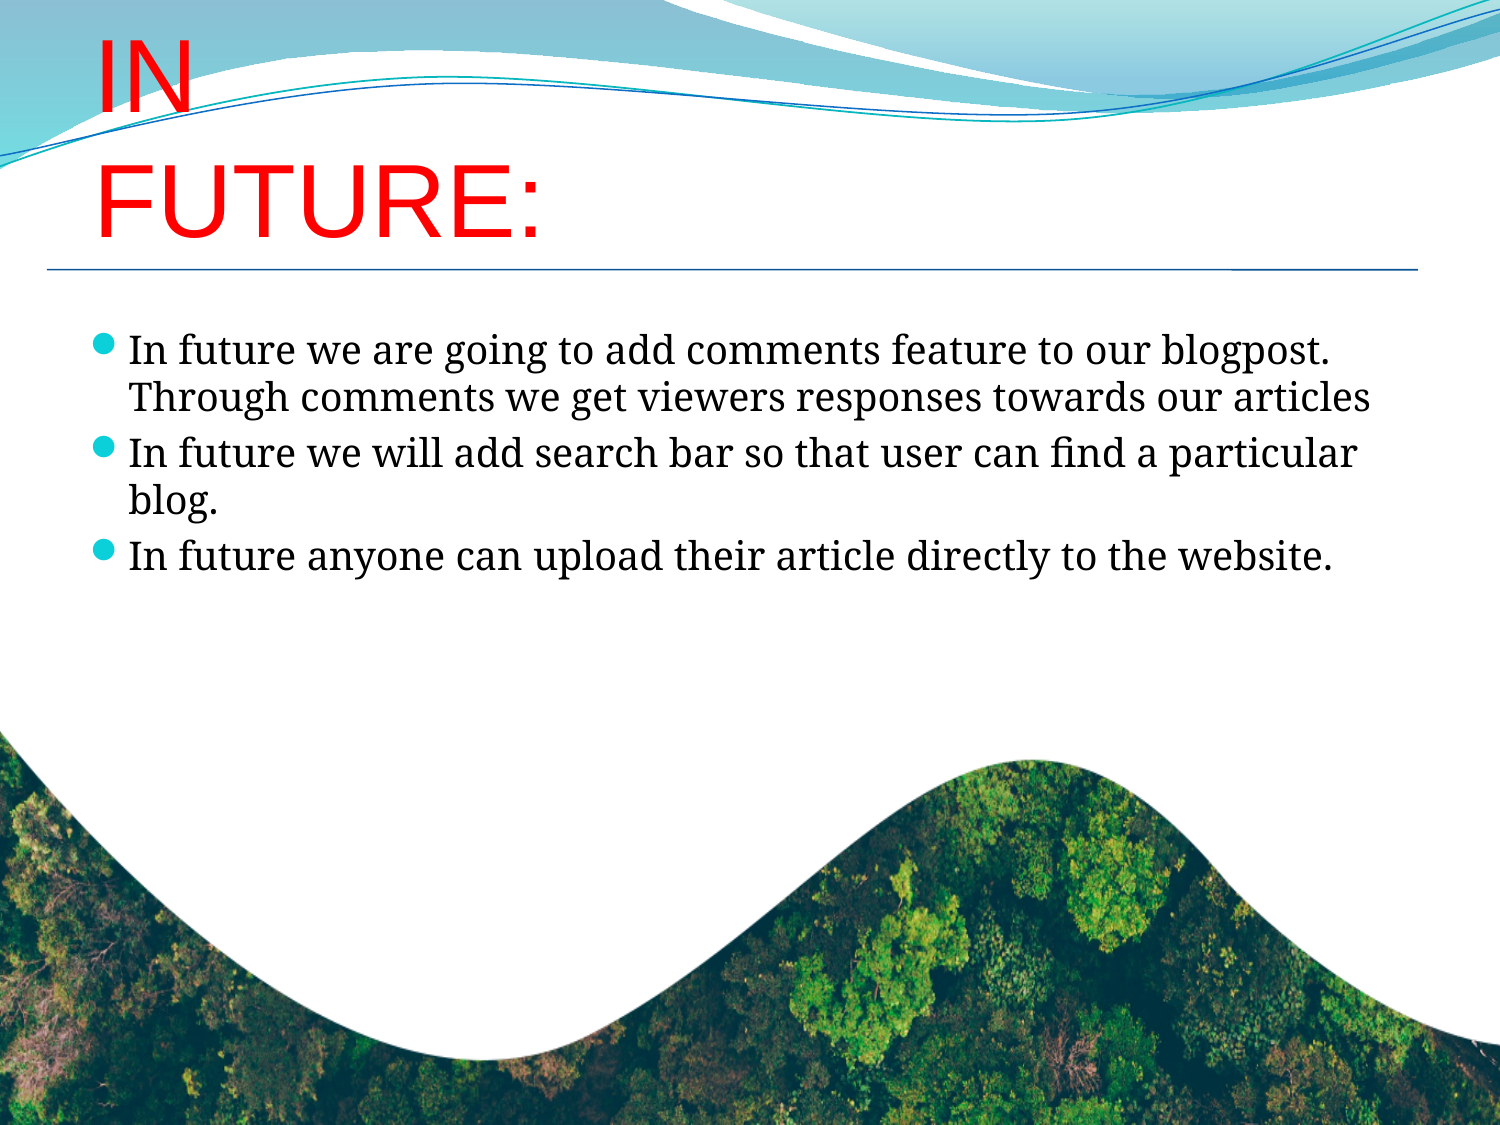

# IN FUTURE:
In future we are going to add comments feature to our blogpost. Through comments we get viewers responses towards our articles
In future we will add search bar so that user can find a particular blog.
In future anyone can upload their article directly to the website.